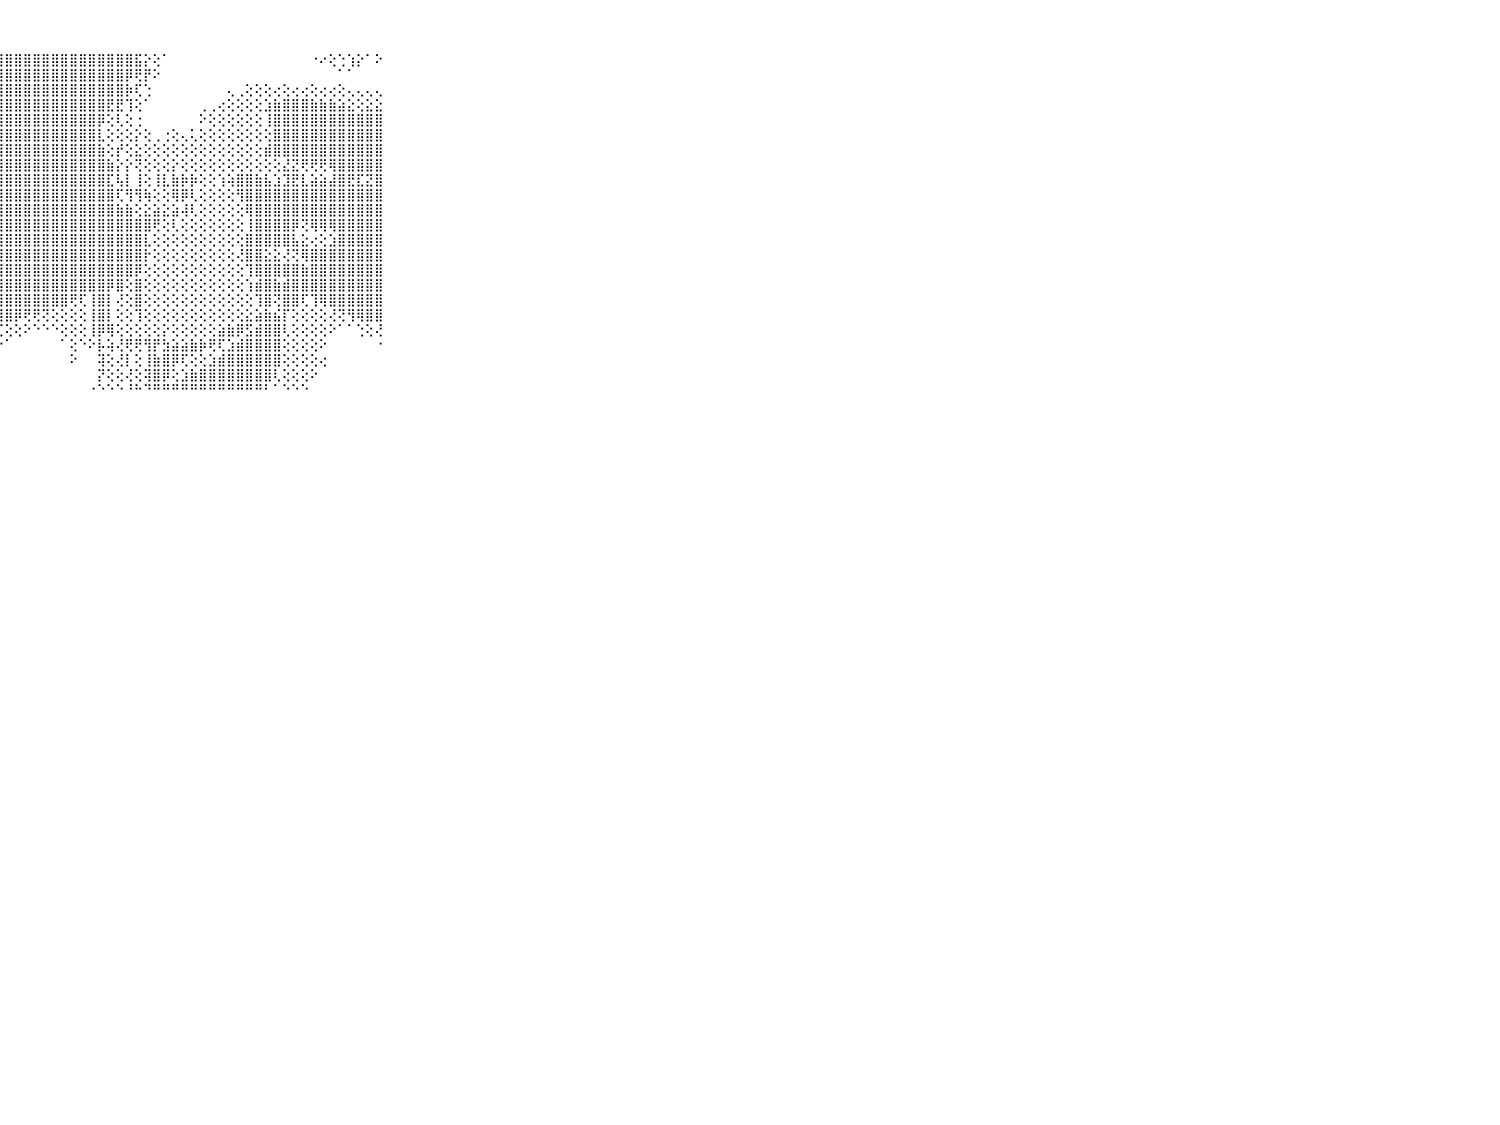

⠀⠀⠀⠀⠀⠀⠀⠀⠀⠀⠀⣿⣿⣿⣿⣿⣿⣿⣿⣿⣿⣿⣿⣿⣿⣿⣿⣿⣿⣿⣿⣿⣿⣿⣿⣿⣿⣿⣿⣿⣿⣿⣯⡕⢕⠁⠀⠀⠀⠀⠀⠀⠀⠀⠀⠀⠀⠀⠀⠀⠀⠐⠔⢕⢑⢱⡕⠁⠕⠀⠀⠀⠀⠀⠀⠀⠀⠀⠀⠀⠀
⠀⠀⠀⠀⠀⠀⠀⠀⠀⠀⠀⣿⣿⣿⣿⣿⣿⣿⣿⣿⣿⣿⣿⣿⣿⣿⣿⣿⣿⣿⣿⣿⣿⣿⣿⣿⣿⣿⣿⣿⣿⡿⢟⡟⠕⠀⠀⠀⠀⠀⠀⠀⠀⠀⠀⠀⠀⠀⠀⠀⠀⠀⠀⠀⠁⠁⠀⠀⠀⠀⠀⠀⠀⠀⠀⠀⠀⠀⠀⠀⠀
⠀⠀⠀⠀⠀⠀⠀⠀⠀⠀⠀⣿⣿⣿⣿⣿⣿⣿⣿⣿⣿⣿⣿⣿⣿⣿⣿⣿⣿⣿⣿⣿⣿⣿⣿⣿⣿⣿⣿⣿⣿⡷⢏⢑⠀⠀⠀⠀⠀⠀⠀⠀⢄⢀⢕⢕⢕⢔⢕⢔⢔⢕⢔⢔⢕⢄⢄⢄⢄⠀⠀⠀⠀⠀⠀⠀⠀⠀⠀⠀⠀
⠀⠀⠀⠀⠀⠀⠀⠀⠀⠀⠀⣿⣿⣿⣿⣿⣿⣿⣿⣿⣿⣿⣿⣿⣿⣿⣿⣿⣿⣿⣿⣿⣿⣿⣿⣿⣿⣿⣿⣟⣟⢹⢕⠁⠀⠀⠀⠀⠀⢀⢀⢔⢕⢕⢕⢕⣱⣷⣿⣿⣿⣷⣷⣷⣵⣕⢕⣕⣕⠀⠀⠀⠀⠀⠀⠀⠀⠀⠀⠀⠀
⠀⠀⠀⠀⠀⠀⠀⠀⠀⠀⠀⣿⣿⣿⣿⣿⣿⣿⣿⣿⣿⣿⣿⣿⣿⣿⣿⣿⣿⣿⣿⣿⣿⣿⣿⣿⣿⣿⡿⢕⢇⢕⢐⠀⠀⠀⠀⠀⠀⠕⢕⢕⢕⢕⢕⢕⢸⣿⣿⣿⣿⣿⣿⣿⣿⣿⣿⣿⣿⠀⠀⠀⠀⠀⠀⠀⠀⠀⠀⠀⠀
⠀⠀⠀⠀⠀⠀⠀⠀⠀⠀⠀⣿⣿⣿⣿⣿⣿⣿⣿⣿⣿⣿⣿⣿⣿⣿⣿⣿⣿⣿⣿⣿⣿⣿⣿⣿⣿⣿⣇⢕⢕⢕⡕⢕⢀⢐⢕⢄⢅⢕⢕⢕⢕⢕⢕⢕⢕⣿⣿⣿⣿⣿⣿⣿⣿⣿⣿⣿⣿⠀⠀⠀⠀⠀⠀⠀⠀⠀⠀⠀⠀
⠀⠀⠀⠀⠀⠀⠀⠀⠀⠀⠀⣿⣿⣿⣿⣿⣿⣿⣿⣿⣿⣿⣿⣿⣿⣿⣿⣿⣿⣿⣿⣿⣿⣿⣿⣿⣿⣿⣷⢕⡞⢕⣕⢕⢕⢕⢕⢕⢕⢕⢕⢕⢕⢕⢕⢕⣾⣿⣿⣿⣿⣿⣿⣿⣿⣿⣿⣿⣿⠀⠀⠀⠀⠀⠀⠀⠀⠀⠀⠀⠀
⠀⠀⠀⠀⠀⠀⠀⠀⠀⠀⠀⣿⣿⣿⣿⣿⣿⣿⣿⣿⣿⣿⣿⣿⣿⣿⣿⣿⣿⣿⣿⣿⣿⣿⣿⣿⣿⣿⣿⣷⡕⡕⢝⢕⢕⢕⡕⢕⢕⢕⢕⢕⢕⢕⢕⢕⢕⢕⣜⣝⢟⢟⢟⢿⣿⣿⣿⣿⣿⠀⠀⠀⠀⠀⠀⠀⠀⠀⠀⠀⠀
⠀⠀⠀⠀⠀⠀⠀⠀⠀⠀⠀⣿⣿⣿⣿⣿⣿⣿⣿⣿⣿⣿⣿⣿⣿⣿⣿⣿⣿⣿⣿⣿⣿⣿⣿⣿⣿⣿⣿⣏⢧⡇⢸⢕⢸⣇⣷⡷⡷⢕⢕⢱⢵⣿⣿⣷⣧⣱⣹⣟⣇⣵⣵⣼⣿⣟⣏⣝⣿⠀⠀⠀⠀⠀⠀⠀⠀⠀⠀⠀⠀
⠀⠀⠀⠀⠀⠀⠀⠀⠀⠀⠀⣿⣿⣿⣿⣿⣿⣿⣿⣿⣿⣿⣿⣿⣿⣿⣿⣿⣿⣿⣿⣿⣿⣿⣿⣿⣿⣿⣿⣿⢏⢻⢻⢷⢕⢕⢿⡿⢇⢕⢕⢕⢕⢻⣿⣿⣿⣿⣿⣿⣿⣿⣿⣿⣿⣿⣿⣿⣿⠀⠀⠀⠀⠀⠀⠀⠀⠀⠀⠀⠀
⠀⠀⠀⠀⠀⠀⠀⠀⠀⠀⠀⣿⣿⣿⣿⣿⣿⣿⣿⣿⣿⣿⣿⣿⣿⣿⣿⣿⣿⣿⣿⣿⣿⣿⣿⣿⣿⣿⣿⣿⣷⣷⢕⣕⣵⣕⣵⢼⢇⢕⢕⢕⢕⢕⢿⣿⣿⣿⣿⣿⣿⣿⣿⣿⣿⣿⣿⣿⣿⠀⠀⠀⠀⠀⠀⠀⠀⠀⠀⠀⠀
⠀⠀⠀⠀⠀⠀⠀⠀⠀⠀⠀⣿⣿⣿⣿⣿⣿⣿⣿⣿⣿⣿⣿⣿⣿⣿⣿⣿⣿⣿⣿⣿⣿⣿⣿⣿⣿⣿⣿⣿⣿⣿⣿⣿⢟⢕⢇⢕⢕⢕⢕⢕⢕⢕⢸⣿⣿⣿⣿⡿⢝⢿⢿⢿⣿⣿⣿⣿⣿⠀⠀⠀⠀⠀⠀⠀⠀⠀⠀⠀⠀
⠀⠀⠀⠀⠀⠀⠀⠀⠀⠀⠀⣿⣿⣿⣿⣿⣿⣿⣿⣿⣿⣿⣿⣿⣿⣿⣿⣿⣿⣿⣿⣿⣿⣿⣿⣿⣿⣿⣿⣿⣿⣿⣿⣇⢕⢕⢕⢕⢕⢕⢕⢕⢕⢕⣿⣿⣿⣿⣿⣧⣕⢔⢕⣱⣿⣿⣿⣿⣿⠀⠀⠀⠀⠀⠀⠀⠀⠀⠀⠀⠀
⠀⠀⠀⠀⠀⠀⠀⠀⠀⠀⠀⣿⣿⣿⣿⣿⣿⣿⣿⣿⣿⣿⣿⣿⣿⣿⣿⣿⣿⣿⣿⣿⣿⣿⣿⣿⣿⣿⣿⣿⣿⣿⣿⡗⢕⢕⢕⢕⢕⢕⢕⢕⢕⢜⣿⣿⣕⣕⢜⢝⢿⣿⣿⣿⣿⣿⣿⣿⣿⠀⠀⠀⠀⠀⠀⠀⠀⠀⠀⠀⠀
⠀⠀⠀⠀⠀⠀⠀⠀⠀⠀⠀⣿⣿⣿⣿⣿⣿⣿⣿⣿⣿⣿⣿⣿⣿⣿⣿⣿⣿⣿⣿⣿⣿⣿⣿⣿⣿⣿⣿⣿⣿⣿⡿⢕⢕⢕⢕⢕⢕⢕⢕⢕⢕⢕⢹⣿⣿⣿⣿⣿⣷⣿⣿⣿⣿⣿⣿⣿⣿⠀⠀⠀⠀⠀⠀⠀⠀⠀⠀⠀⠀
⠀⠀⠀⠀⠀⠀⠀⠀⠀⠀⠀⣿⣿⣿⣿⣿⣿⣿⣿⣿⣿⣿⣿⣿⣿⣿⣿⣿⣿⣿⣿⣿⣿⣿⣿⣿⣿⣿⣿⡿⣿⢕⣿⢕⢕⢕⢕⢕⢕⢕⢕⢕⢕⢕⢱⣾⣿⣷⣾⣿⣿⣿⣿⣿⣿⣿⣿⣿⣿⠀⠀⠀⠀⠀⠀⠀⠀⠀⠀⠀⠀
⠀⠀⠀⠀⠀⠀⠀⠀⠀⠀⠀⣿⣿⣿⣿⣿⣿⣿⣿⣿⣿⣿⣿⣿⣿⣿⣿⣿⣿⣿⣿⣿⣿⣿⣿⢟⢏⢸⣿⡇⢜⢕⣿⢕⢕⢕⢕⢕⢕⢕⢕⢕⢕⢕⢕⢹⣿⢝⣿⣿⢏⢹⢿⣿⣿⣿⣿⣿⣿⠀⠀⠀⠀⠀⠀⠀⠀⠀⠀⠀⠀
⠀⠀⠀⠀⠀⠀⠀⠀⠀⠀⠀⣿⣿⣿⣿⣿⣿⣿⣿⣿⣿⣿⣿⣿⣿⣿⣿⣿⣿⡿⢟⢟⢝⢕⢕⢕⢕⢸⣿⡇⢕⢕⢹⢕⢕⢕⢕⢕⢕⢕⢕⢕⢕⢕⣕⣵⣷⣮⡏⢕⢕⢕⢕⢜⢝⢻⢿⣿⣿⠀⠀⠀⠀⠀⠀⠀⠀⠀⠀⠀⠀
⠀⠀⠀⠀⠀⠀⠀⠀⠀⠀⠀⣿⣿⣿⣿⣿⣿⣿⣿⣿⣿⣿⣿⣿⣿⡿⢟⢏⢕⢕⠕⠑⠑⠑⢕⢕⢕⢸⡿⢿⢕⢕⢕⢕⢕⡕⢕⢕⢕⢕⢕⣵⣷⡿⣫⣾⣿⣿⢇⢕⢕⢕⢕⠕⠁⠁⢑⢕⢜⠀⠀⠀⠀⠀⠀⠀⠀⠀⠀⠀⠀
⠀⠀⠀⠀⠀⠀⠀⠀⠀⠀⠀⣿⣿⣿⣿⣿⣿⣿⣿⣿⣿⣿⢿⢏⢕⢕⢕⠑⠁⠀⠀⠀⠀⠀⠁⢕⠑⠕⡧⢵⢜⢟⢟⢻⡟⣳⣵⣵⣷⡷⢟⢏⣱⣾⣿⣿⣿⣿⢕⢕⢕⢕⠕⠀⠀⠀⠀⠀⠐⠀⠀⠀⠀⠀⠀⠀⠀⠀⠀⠀⠀
⠀⠀⠀⠀⠀⠀⠀⠀⠀⠀⠀⣿⣿⣿⣿⣿⣿⣿⣿⢿⢏⢕⢕⢕⠑⠁⠀⠀⠀⠀⠀⠀⠀⠀⠀⠕⠀⠀⢽⢕⢜⡇⢕⢸⣷⣿⡿⢏⢕⢕⣱⣾⣿⣿⣿⣿⣿⣿⢕⢕⢕⢕⢔⠀⠀⠀⠀⠀⠀⠀⠀⠀⠀⠀⠀⠀⠀⠀⠀⠀⠀
⠀⠀⠀⠀⠀⠀⠀⠀⠀⠀⠀⣿⣿⣿⣿⣿⢟⢏⢕⢕⠕⠕⠕⠀⠀⠀⠀⠀⠀⠀⠀⠀⠀⠀⠀⠀⠀⠀⡝⢕⢕⢜⢕⢽⣿⡿⢕⣱⣷⣿⣿⣿⣿⣿⣿⣿⣿⢇⢕⢕⢕⠕⠀⠀⠀⠀⠀⠀⠀⠀⠀⠀⠀⠀⠀⠀⠀⠀⠀⠀⠀
⠀⠀⠀⠀⠀⠀⠀⠀⠀⠀⠀⠛⠛⠛⠛⠃⠑⠑⠁⠀⠀⠀⠀⠀⠀⠀⠀⠀⠀⠀⠀⠀⠀⠀⠀⠀⠀⠐⠑⠑⠑⠘⠓⠙⠛⠛⠛⠛⠛⠛⠛⠛⠛⠛⠛⠛⠃⠁⠑⠑⠑⠀⠀⠀⠀⠀⠀⠀⠀⠀⠀⠀⠀⠀⠀⠀⠀⠀⠀⠀⠀